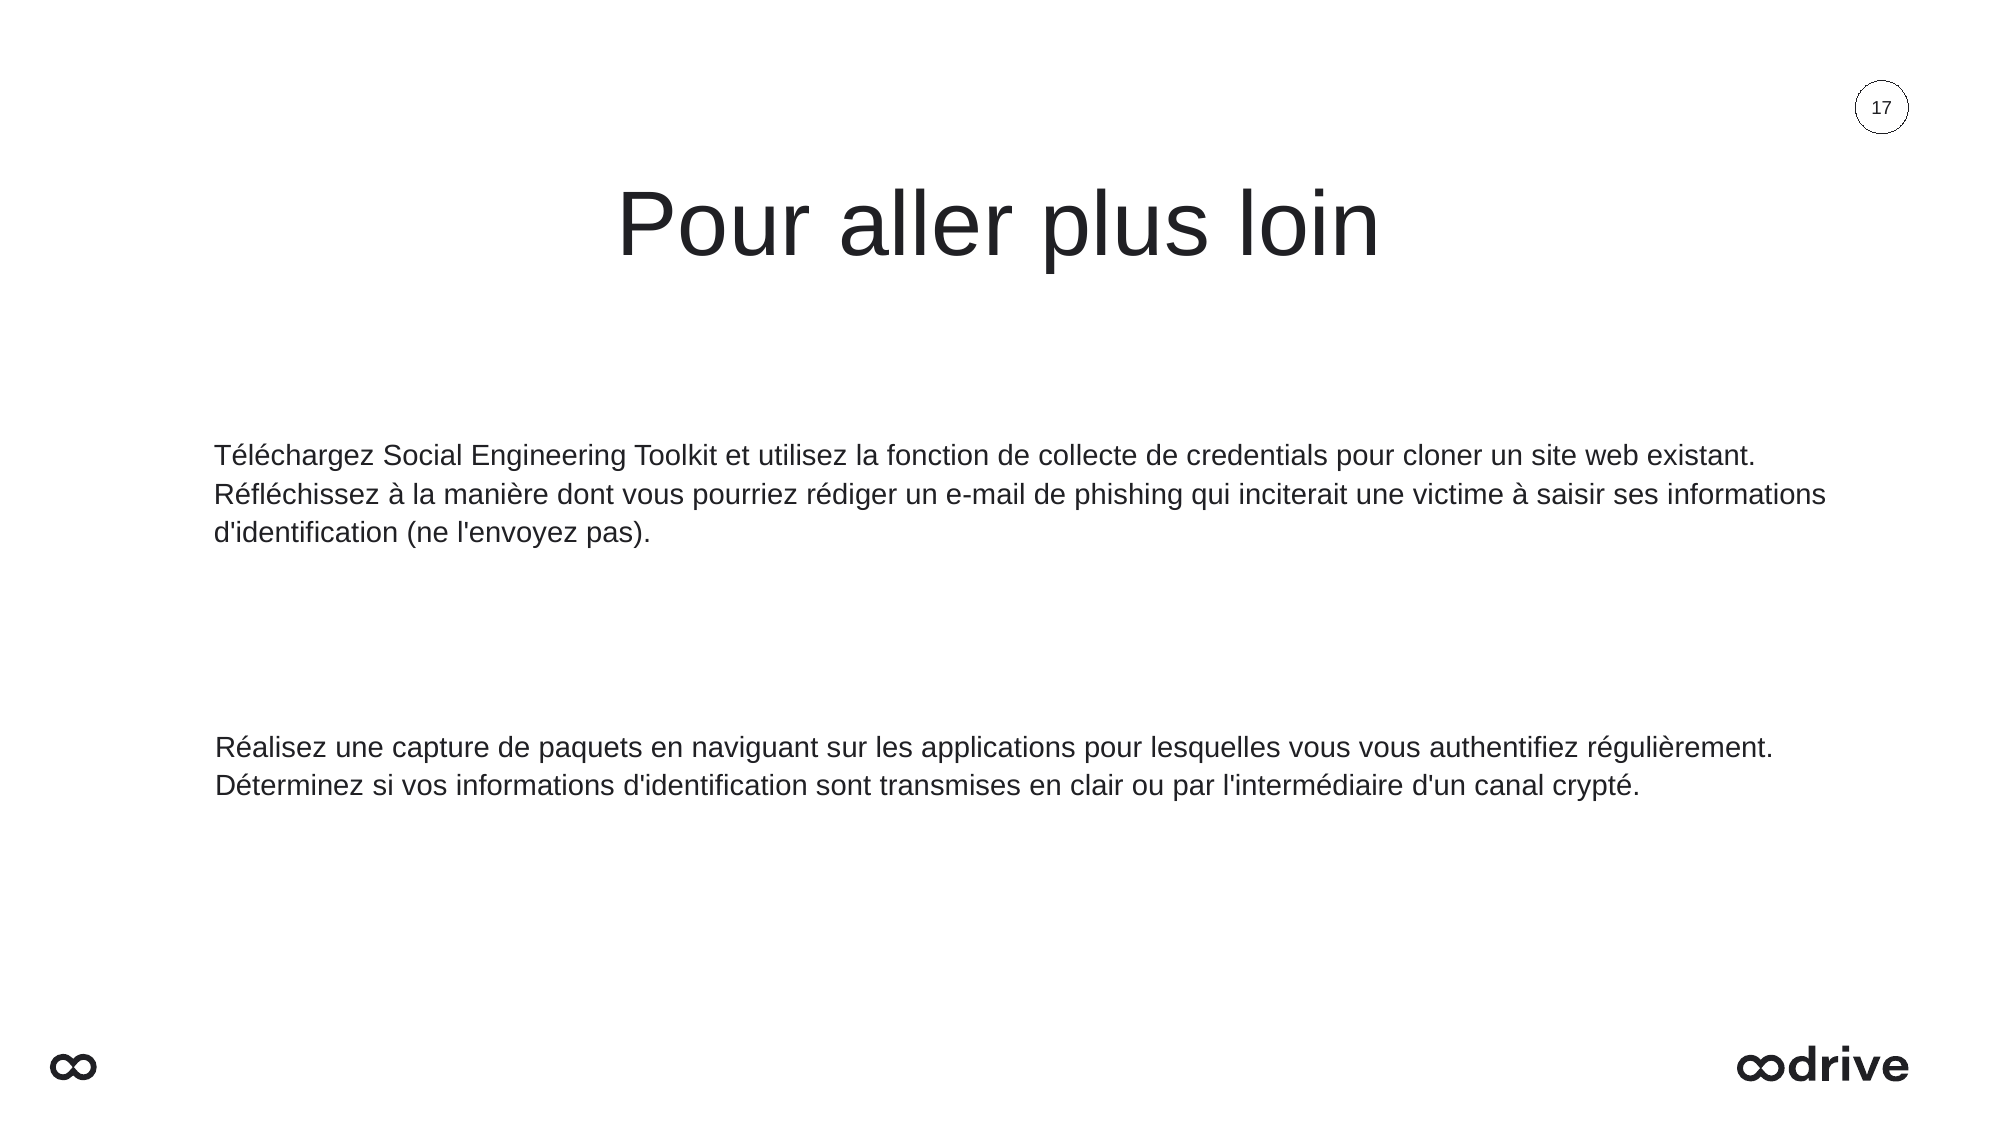

17
# Pour aller plus loin
Téléchargez Social Engineering Toolkit et utilisez la fonction de collecte de credentials pour cloner un site web existant.
Réfléchissez à la manière dont vous pourriez rédiger un e-mail de phishing qui inciterait une victime à saisir ses informations
d'identification (ne l'envoyez pas).
Réalisez une capture de paquets en naviguant sur les applications pour lesquelles vous vous authentifiez régulièrement.
Déterminez si vos informations d'identification sont transmises en clair ou par l'intermédiaire d'un canal crypté.